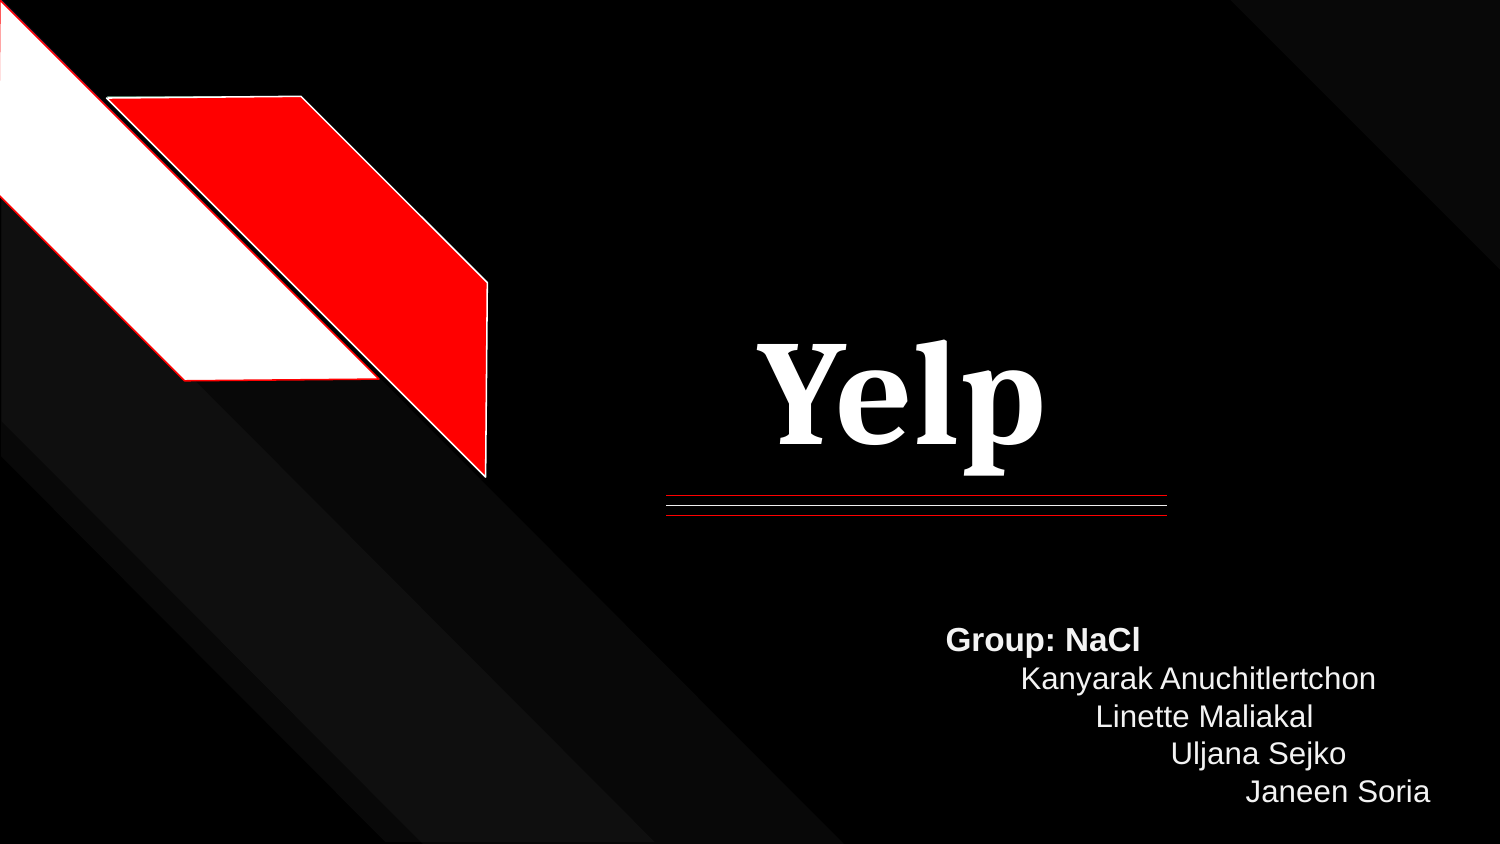

# Yelp
Group: NaCl
Kanyarak Anuchitlertchon
Linette Maliakal
Uljana Sejko
Janeen Soria